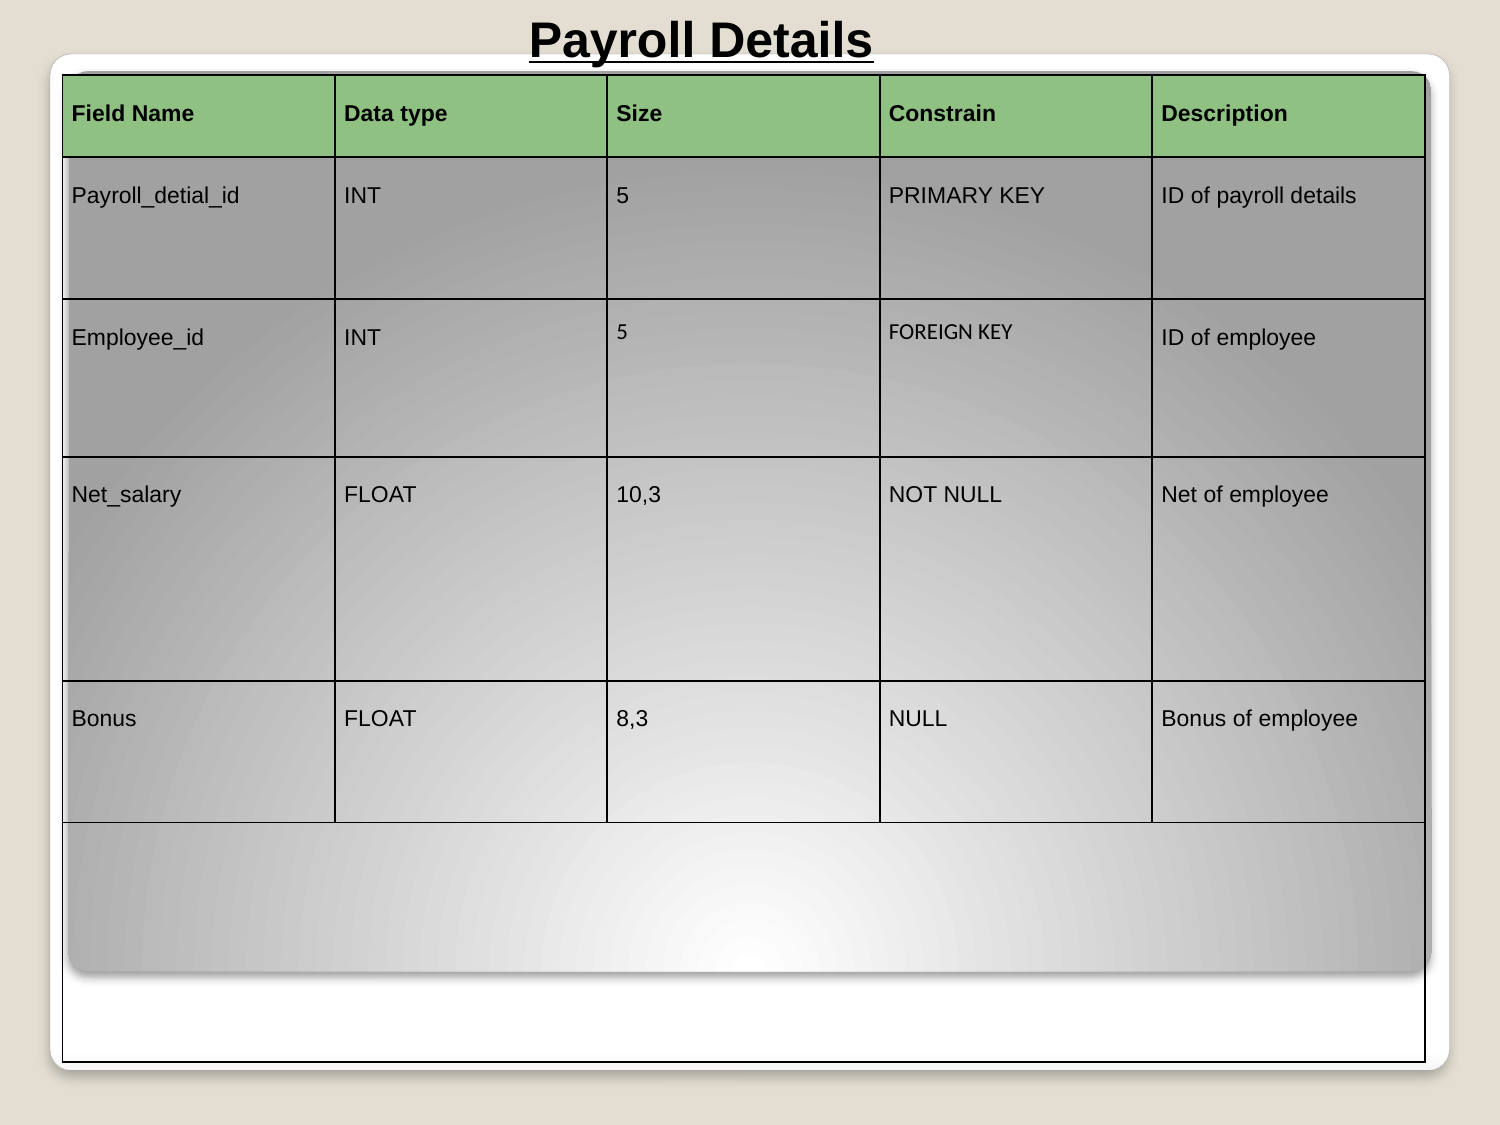

Payroll Details
| Field Name | Data type | Size | Constrain | Description |
| --- | --- | --- | --- | --- |
| Payroll\_detial\_id | INT | 5 | PRIMARY KEY | ID of payroll details |
| Employee\_id | INT | 5 | FOREIGN KEY | ID of employee |
| Net\_salary | FLOAT | 10,3 | NOT NULL | Net of employee |
| Bonus | FLOAT | 8,3 | NULL | Bonus of employee |
|  |  |  |  |  |